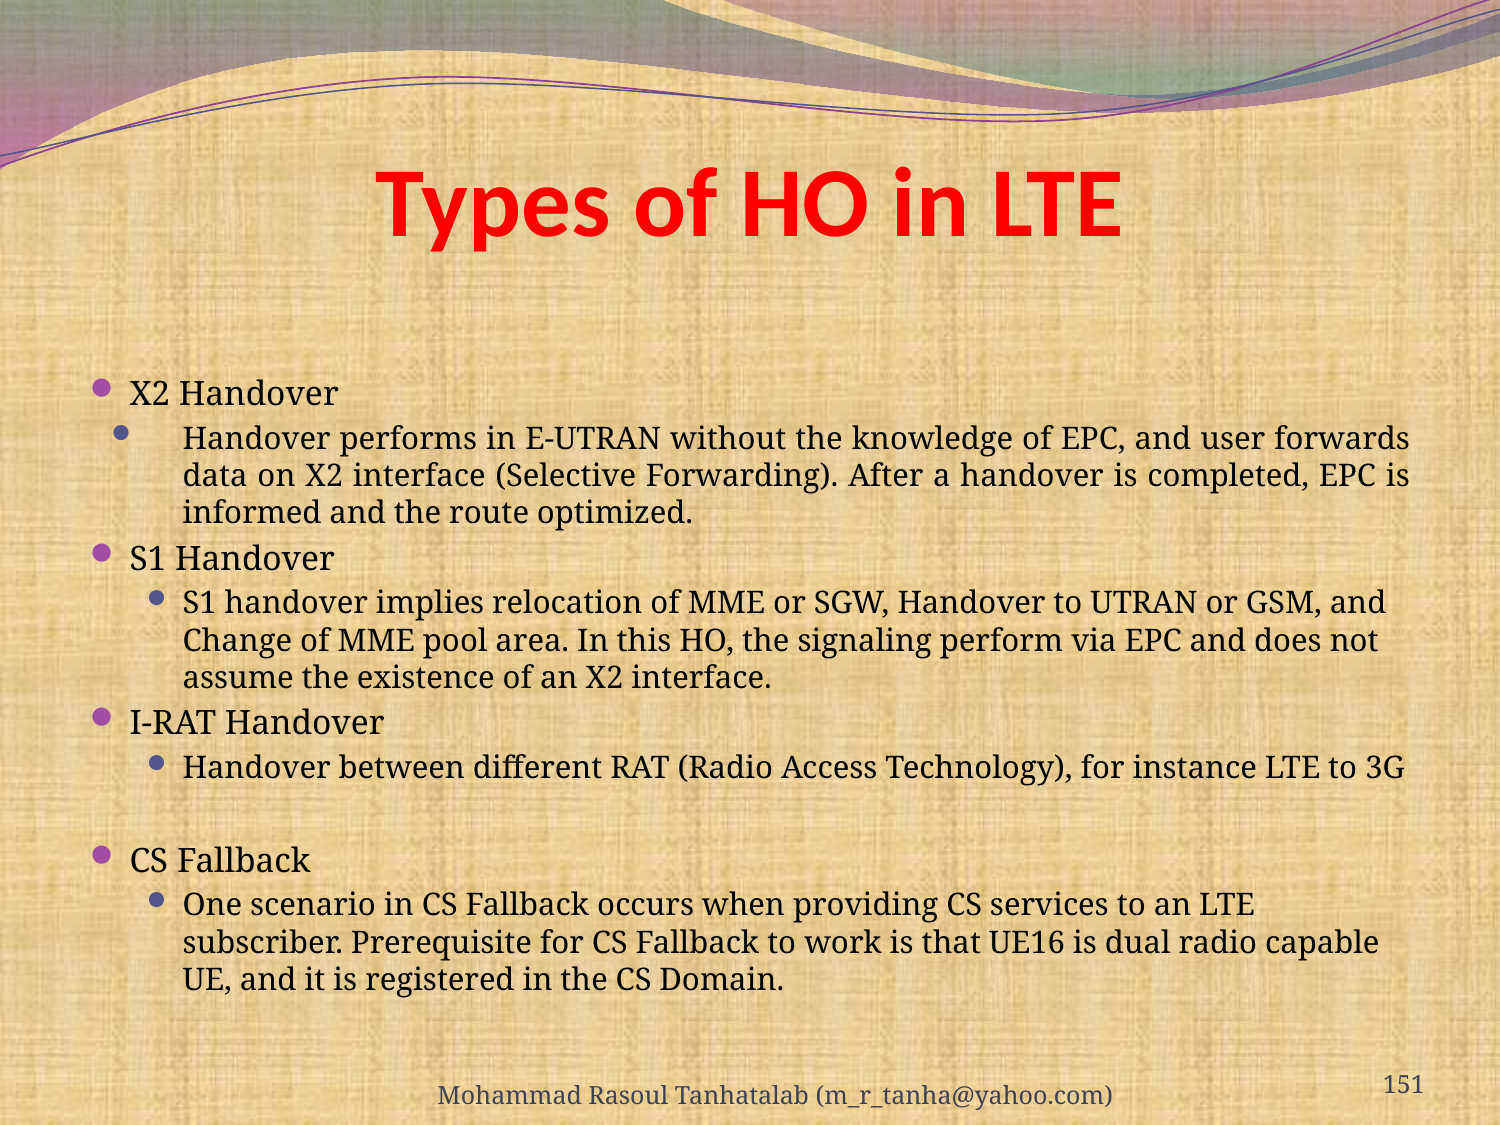

# Types of HO in LTE

X2 Handover
Handover performs in E-UTRAN without the knowledge of EPC, and user forwards data on X2 interface (Selective Forwarding). After a handover is completed, EPC is informed and the route optimized.
S1 Handover
S1 handover implies relocation of MME or SGW, Handover to UTRAN or GSM, and Change of MME pool area. In this HO, the signaling perform via EPC and does not assume the existence of an X2 interface.
I-RAT Handover
Handover between different RAT (Radio Access Technology), for instance LTE to 3G

CS Fallback
One scenario in CS Fallback occurs when providing CS services to an LTE subscriber. Prerequisite for CS Fallback to work is that UE16 is dual radio capable UE, and it is registered in the CS Domain.

151
Mohammad Rasoul Tanhatalab (m_r_tanha@yahoo.com)